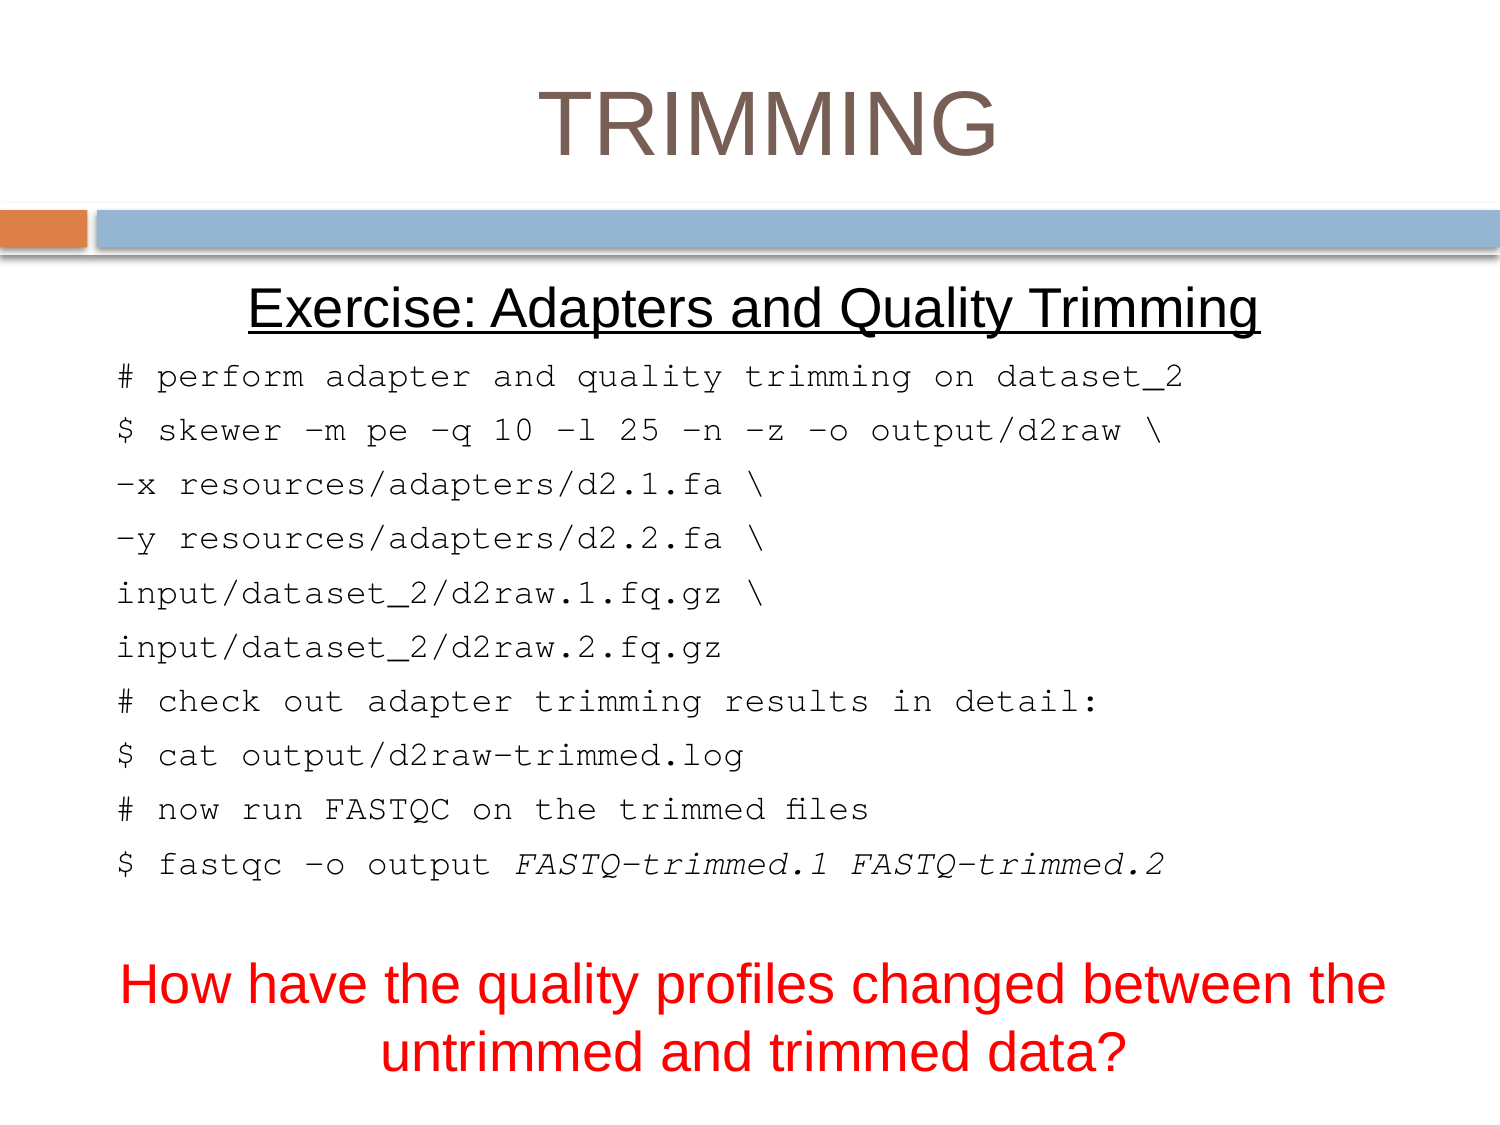

# TRIMMING
Exercise: Adapters and Quality Trimming
# perform adapter and quality trimming on dataset_2
$ skewer -m pe -q 10 -l 25 -n -z -o output/d2raw \
-x resources/adapters/d2.1.fa \
-y resources/adapters/d2.2.fa \
input/dataset_2/d2raw.1.fq.gz \
input/dataset_2/d2raw.2.fq.gz
# check out adapter trimming results in detail:
$ cat output/d2raw-trimmed.log
# now run FASTQC on the trimmed files
$ fastqc -o output FASTQ-trimmed.1 FASTQ-trimmed.2

How have the quality profiles changed between the untrimmed and trimmed data?